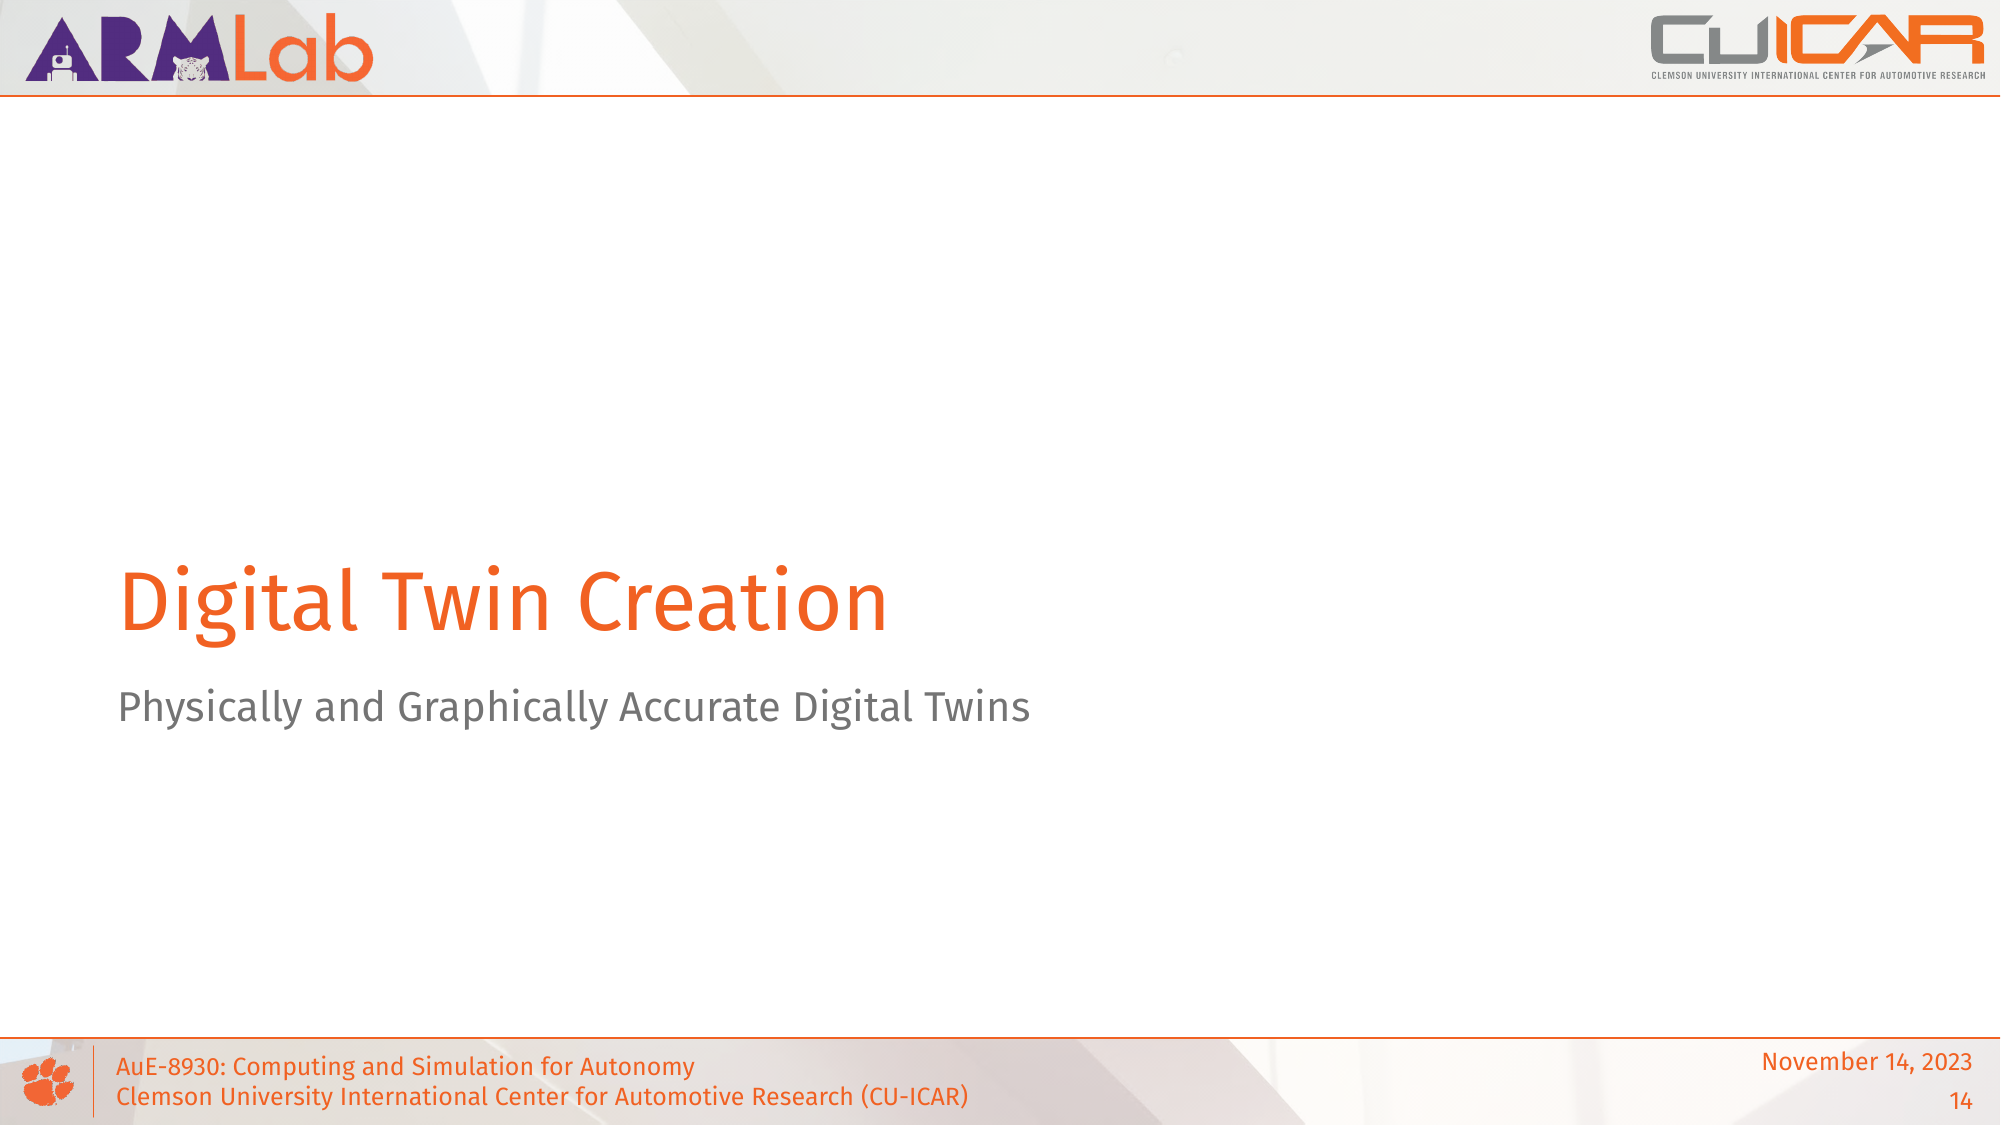

# Digital Twin Creation
Physically and Graphically Accurate Digital Twins
November 14, 2023
14